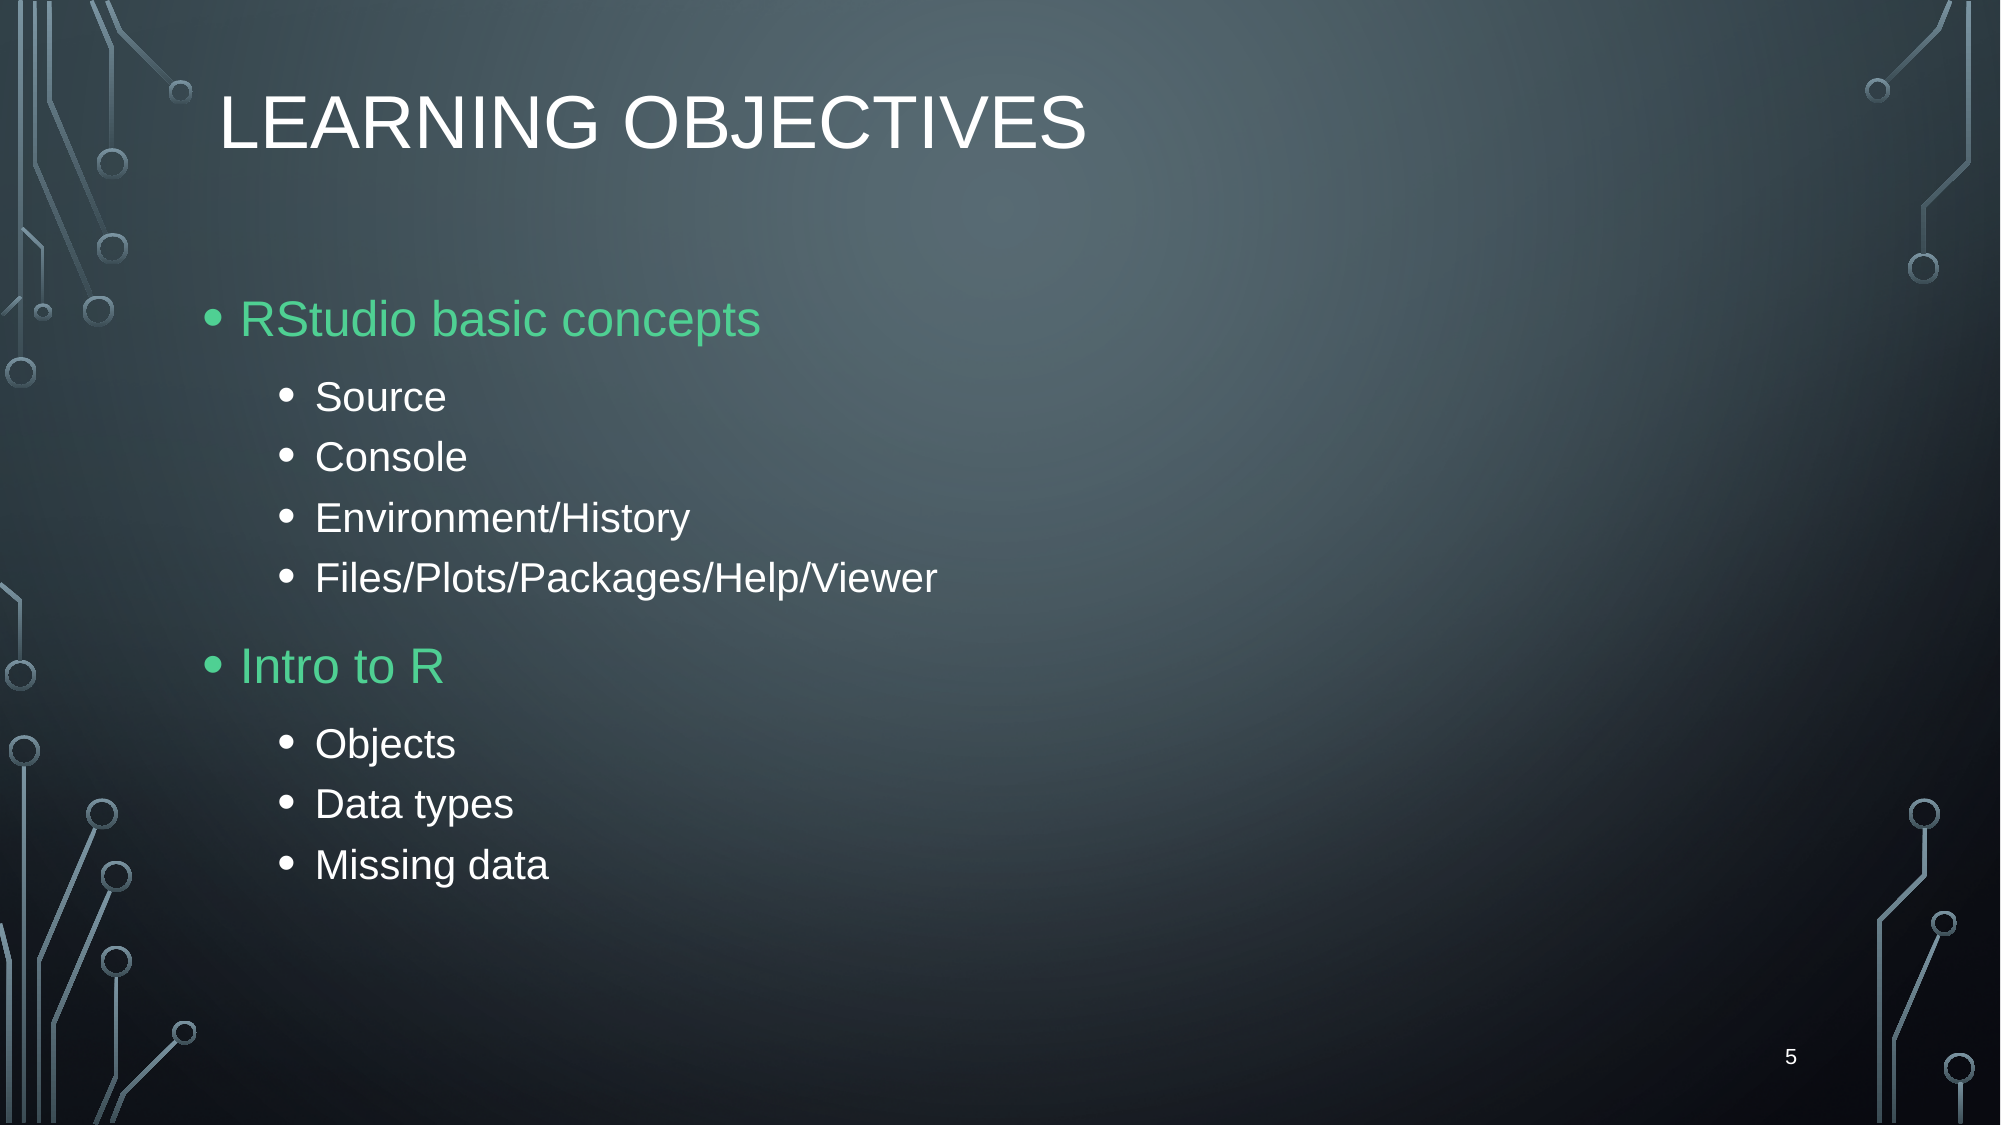

# Learning objectives
RStudio basic concepts
Source
Console
Environment/History
Files/Plots/Packages/Help/Viewer
Intro to R
Objects
Data types
Missing data

5